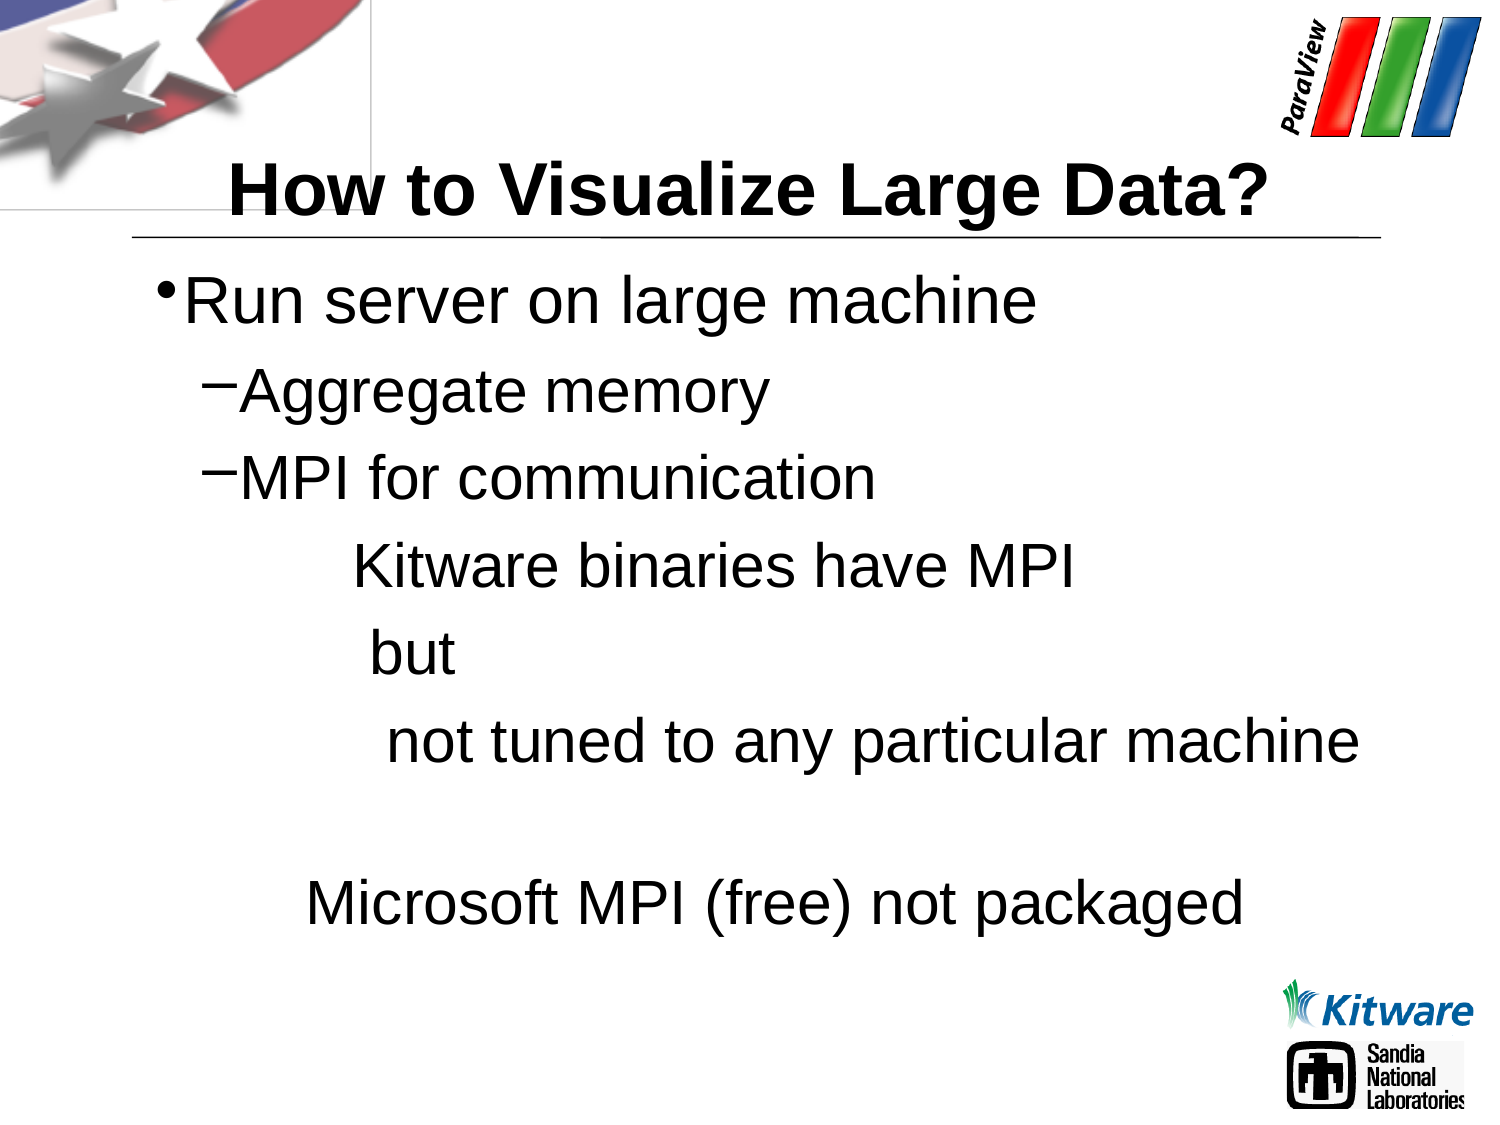

# How to Visualize Large Data?
Run server on large machine
Aggregate memory
MPI for communication
	Kitware binaries have MPI
	 but
	  not tuned to any particular machine
      Microsoft MPI (free) not packaged